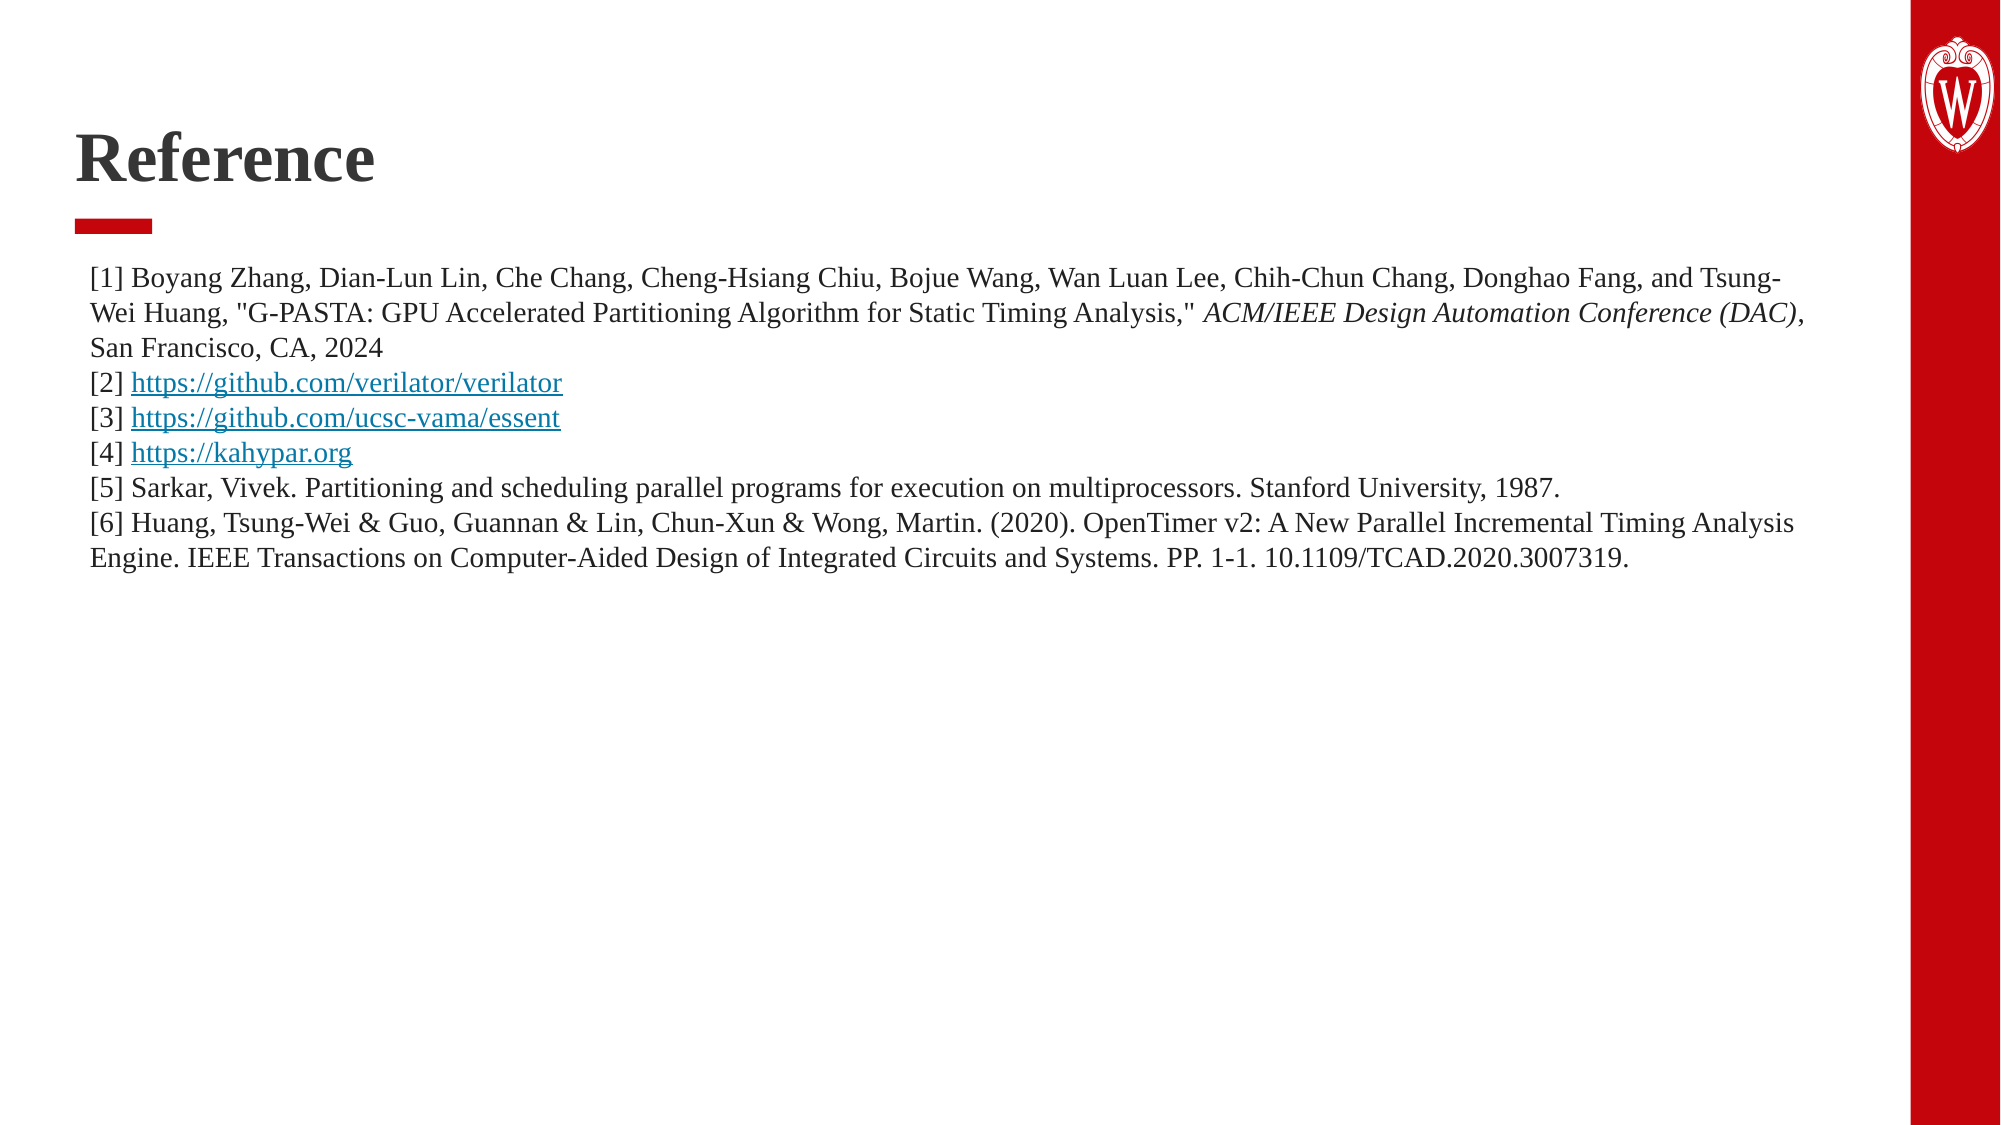

# Reference

[1] Boyang Zhang, Dian-Lun Lin, Che Chang, Cheng-Hsiang Chiu, Bojue Wang, Wan Luan Lee, Chih-Chun Chang, Donghao Fang, and Tsung-Wei Huang, "G-PASTA: GPU Accelerated Partitioning Algorithm for Static Timing Analysis," ACM/IEEE Design Automation Conference (DAC), San Francisco, CA, 2024
[2] https://github.com/verilator/verilator
[3] https://github.com/ucsc-vama/essent
[4] https://kahypar.org
[5] Sarkar, Vivek. Partitioning and scheduling parallel programs for execution on multiprocessors. Stanford University, 1987.
[6] Huang, Tsung-Wei & Guo, Guannan & Lin, Chun-Xun & Wong, Martin. (2020). OpenTimer v2: A New Parallel Incremental Timing Analysis Engine. IEEE Transactions on Computer-Aided Design of Integrated Circuits and Systems. PP. 1-1. 10.1109/TCAD.2020.3007319.